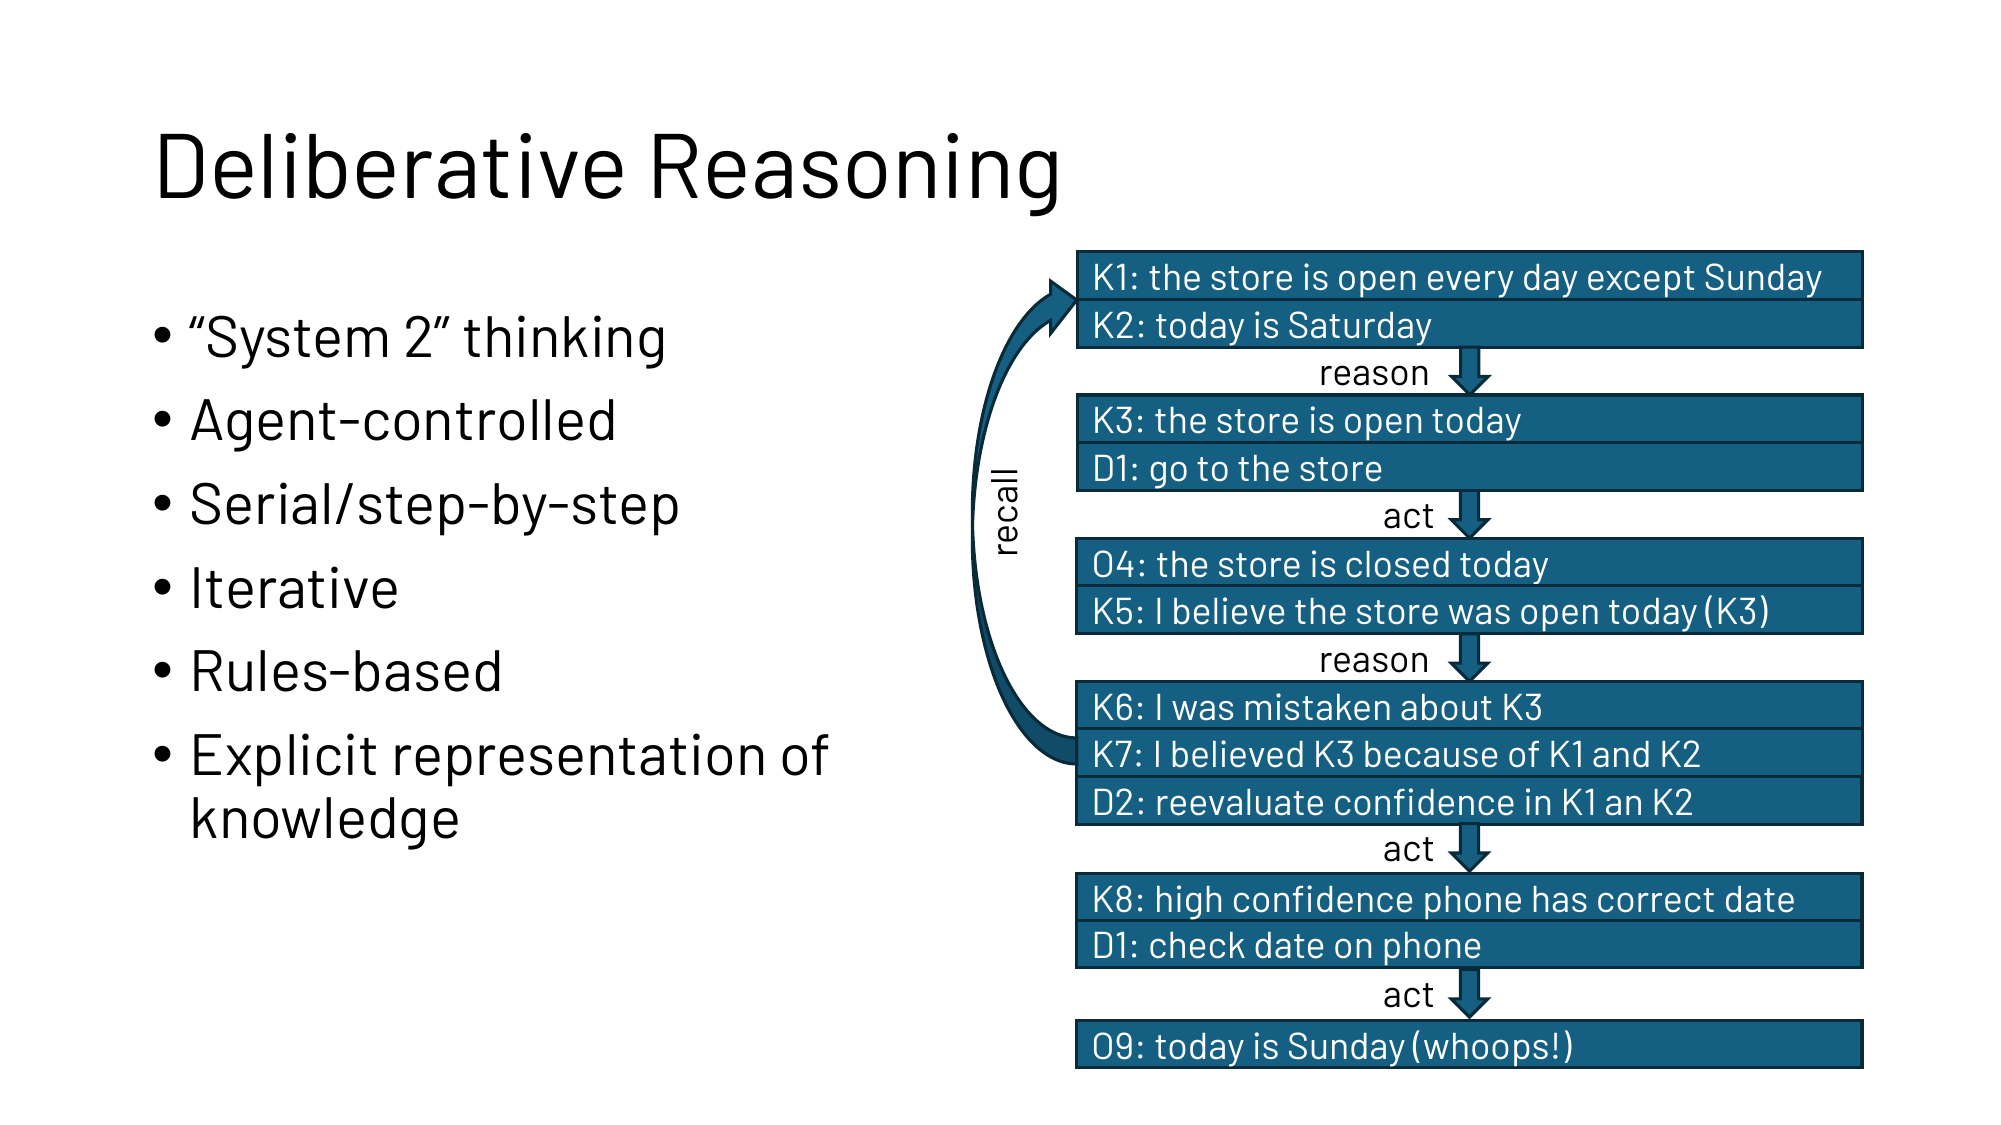

# Deliberative Reasoning
K1: the store is open every day except Sunday

K2: today is Saturday
reason

K3: the store is open today
D1: go to the store
act

O4: the store is closed today
K5: I believe the store was open today (K3)
reason

K6: I was mistaken about K3
K7: I believed K3 because of K1 and K2
D2: reevaluate confidence in K1 an K2
act

K8: high confidence phone has correct date
D1: check date on phone
act

O9: today is Sunday (whoops!)
“System 2” thinking
Agent-controlled
Serial/step-by-step
Iterative
Rules-based
Explicit representation of knowledge

recall